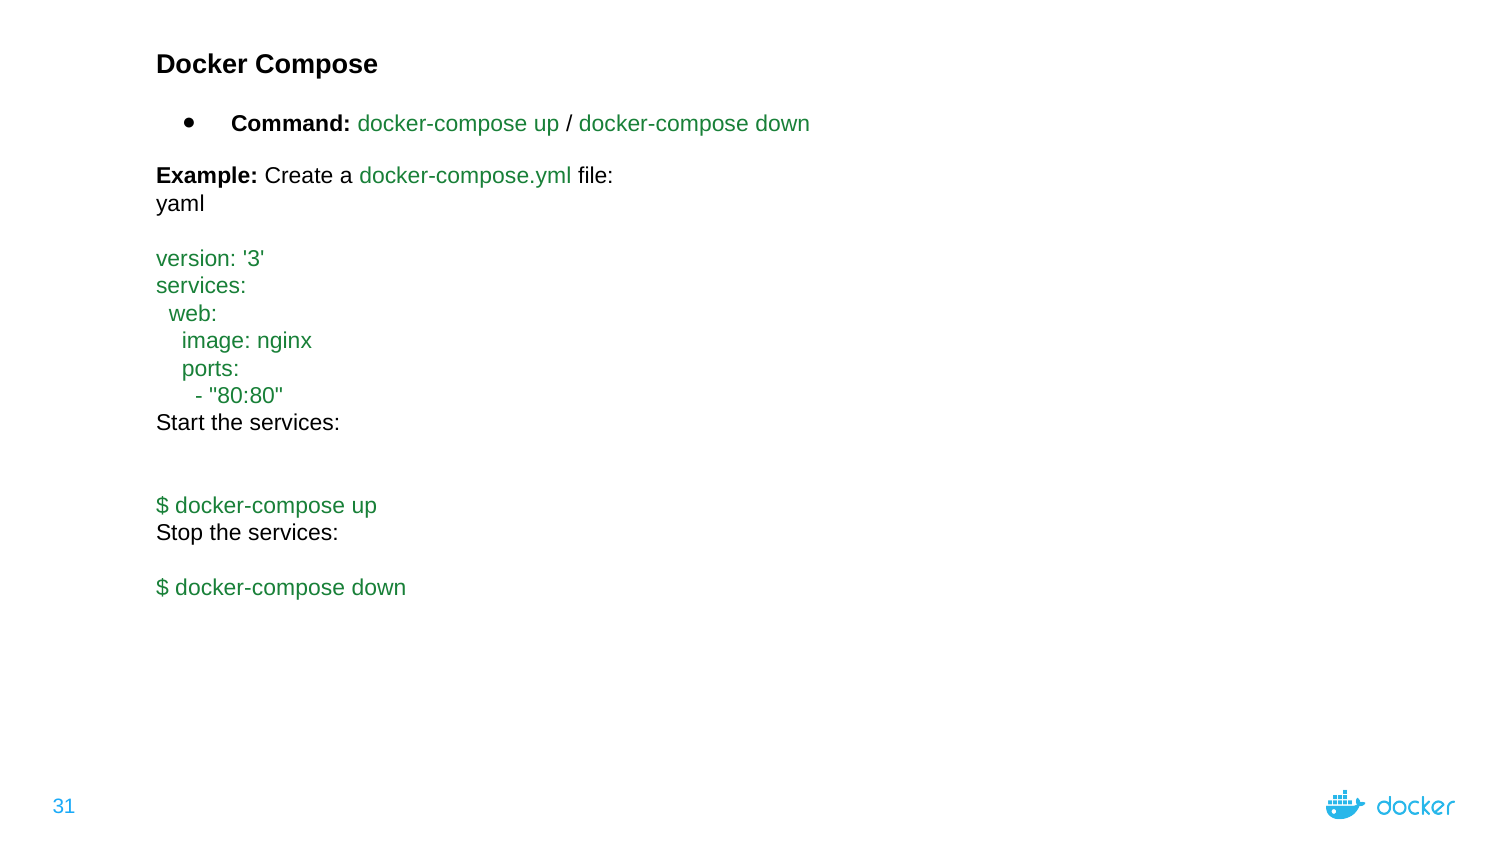

Docker Compose
Command: docker-compose up / docker-compose down
Example: Create a docker-compose.yml file:
yaml
version: '3'
services:
  web:
    image: nginx
    ports:
      - "80:80"
Start the services:
$ docker-compose up
Stop the services:
$ docker-compose down

31